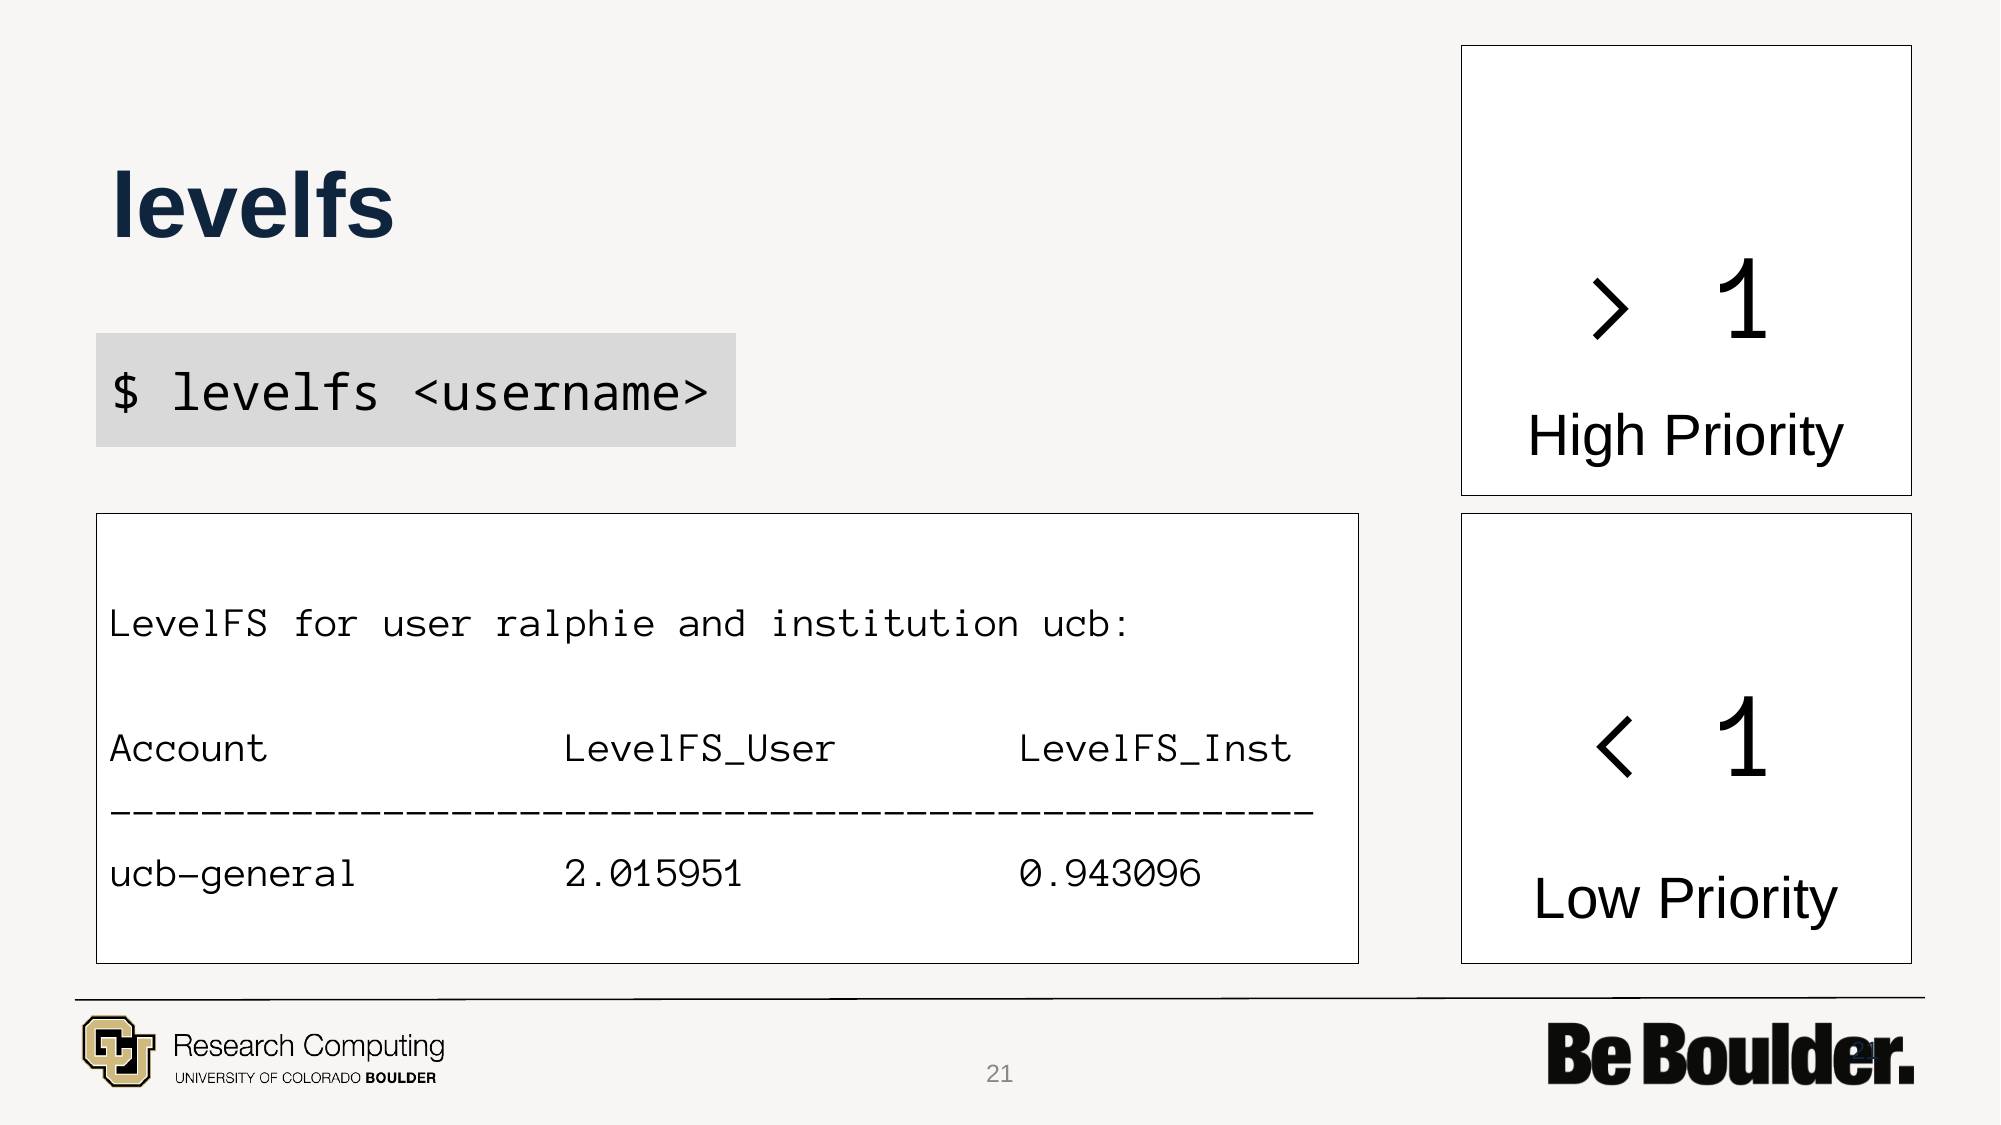

> 1
# levelfs
$ levelfs <username>
High Priority
LevelFS for user ralphie and institution ucb:

Account             LevelFS_User        LevelFS_Inst
-----------------------------------------------------
ucb-general         2.015951            0.943096
< 1

Low Priority
21
21